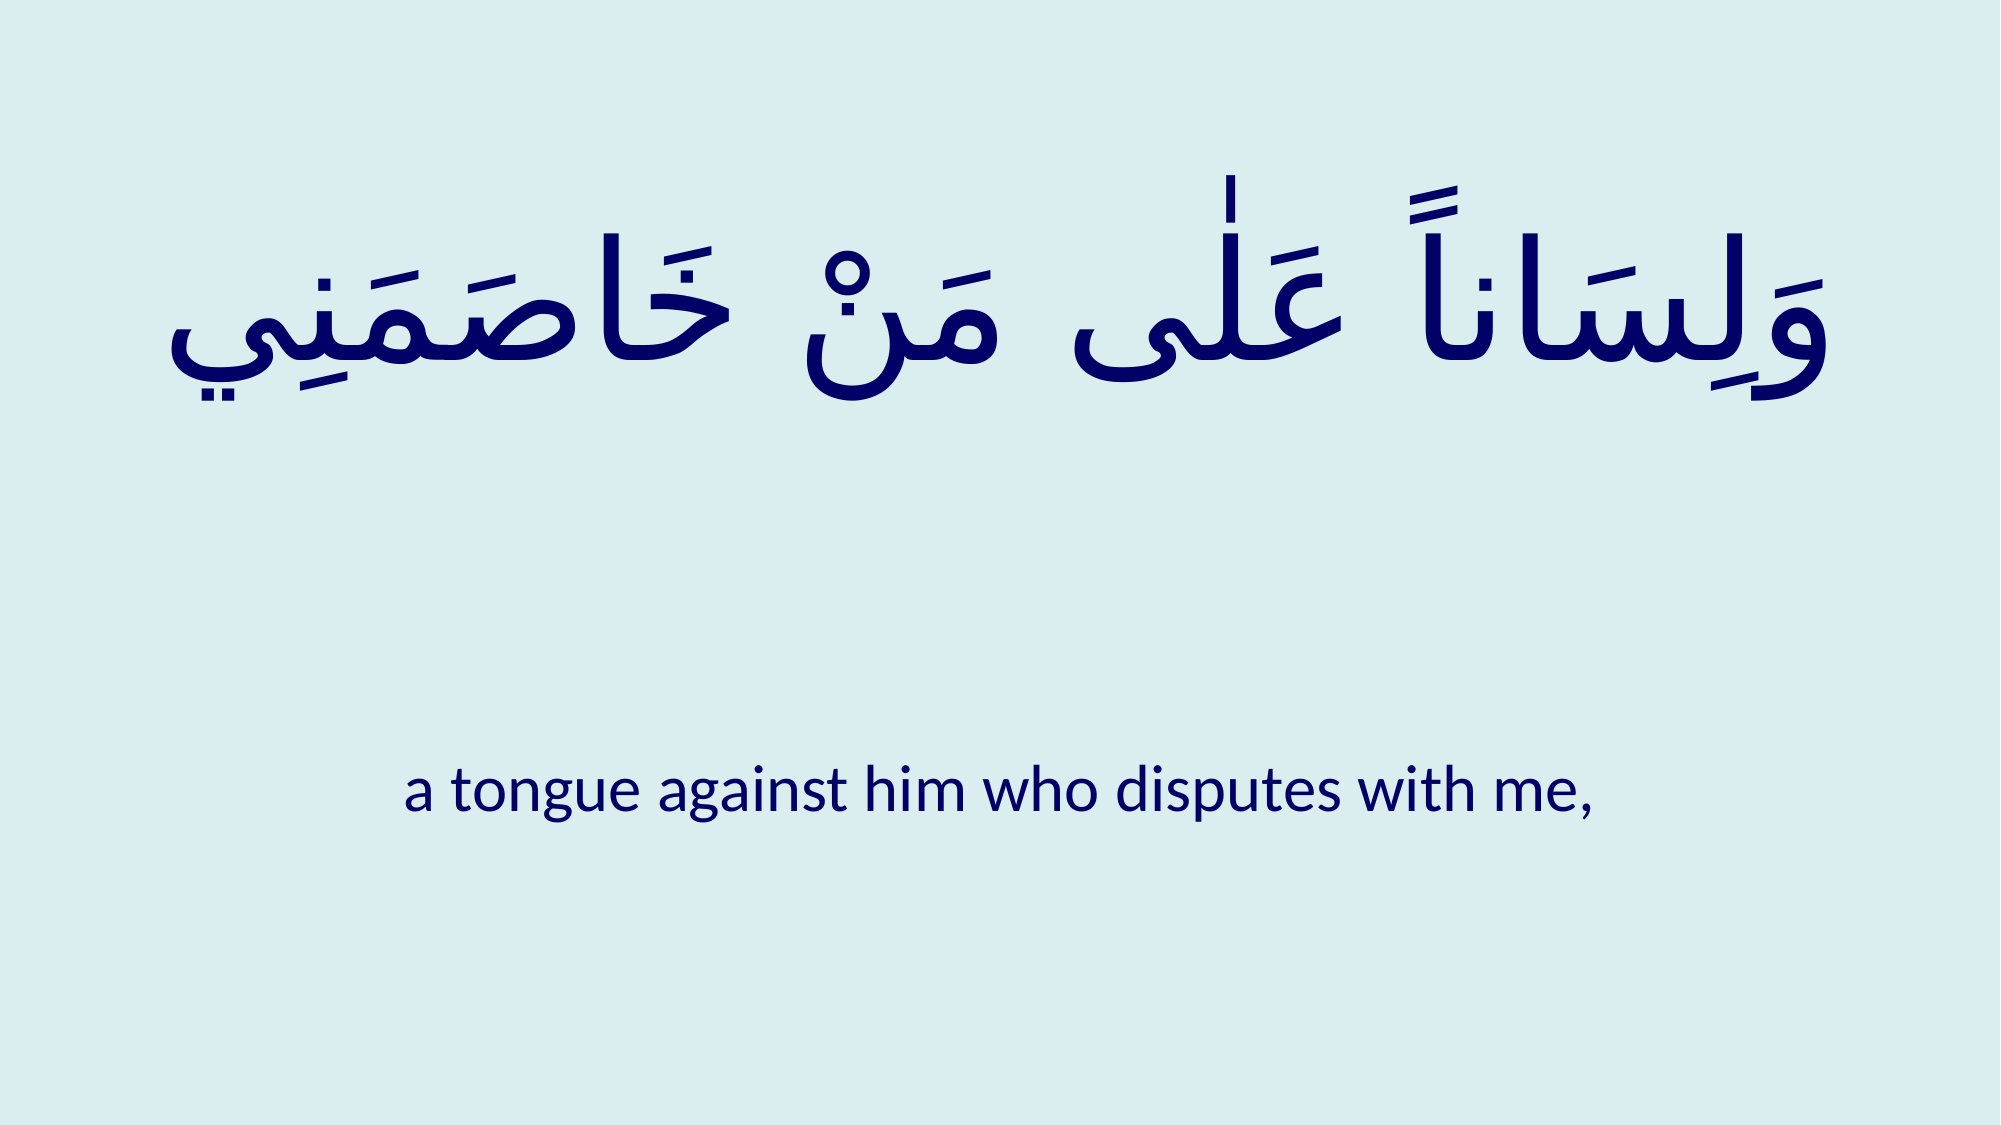

# وَلِسَاناً عَلٰى مَنْ خَاصَمَنِي
a tongue against him who disputes with me,